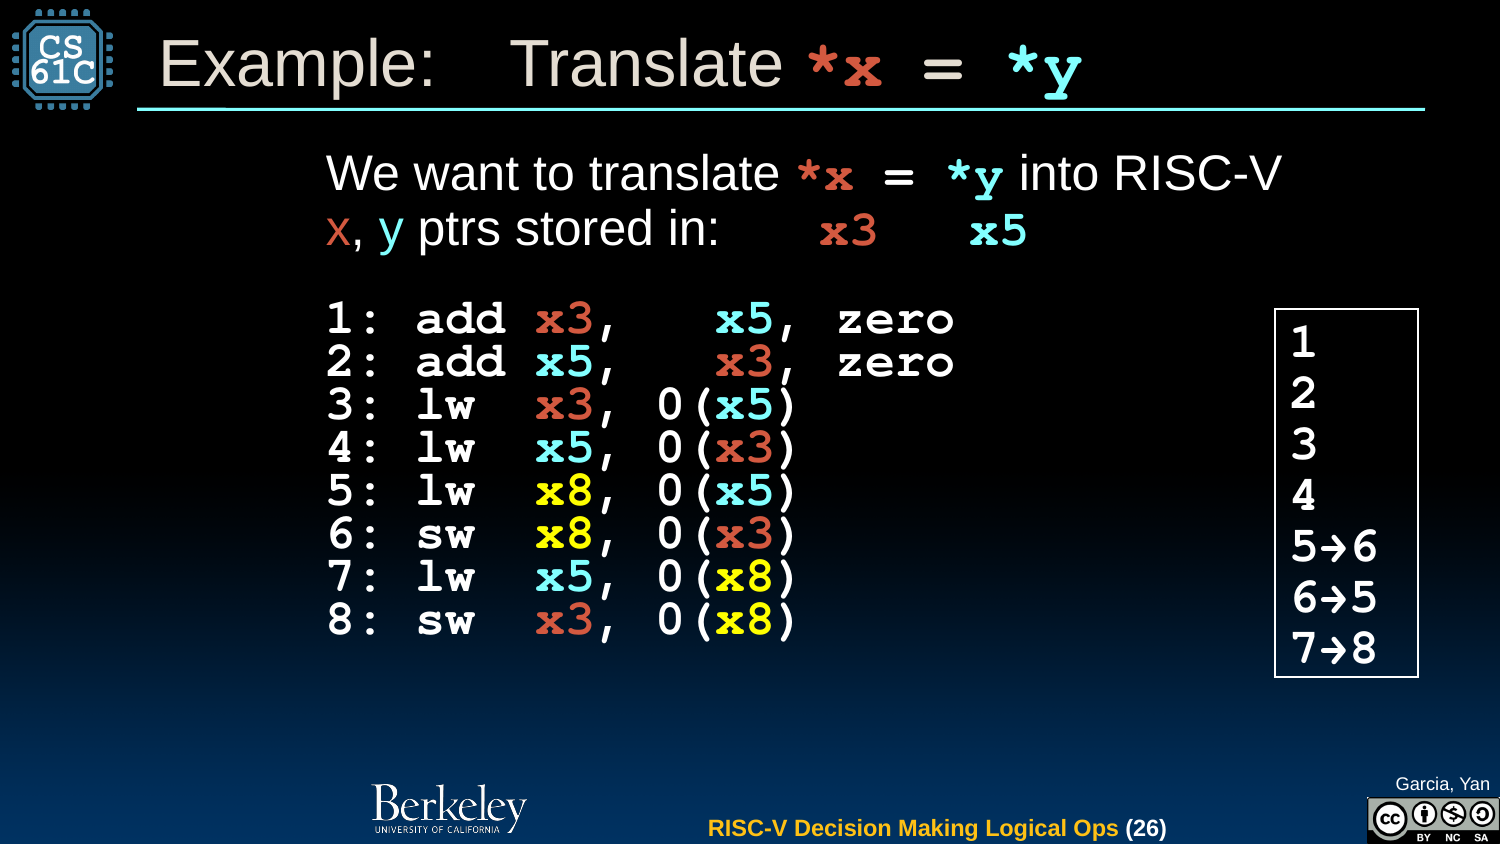

# Example:    Translate *x = *y
We want to translate *x = *y into RISC-V
x, y ptrs stored in:       x3   x5

1: add x3,   x5, zero
2: add x5,   x3, zero
3: lw  x3, 0(x5)
4: lw  x5, 0(x3)
5: lw  x8, 0(x5)
6: sw  x8, 0(x3)
7: lw  x5, 0(x8)
8: sw  x3, 0(x8)
1
2
3
4
5→6
6→5
7→8